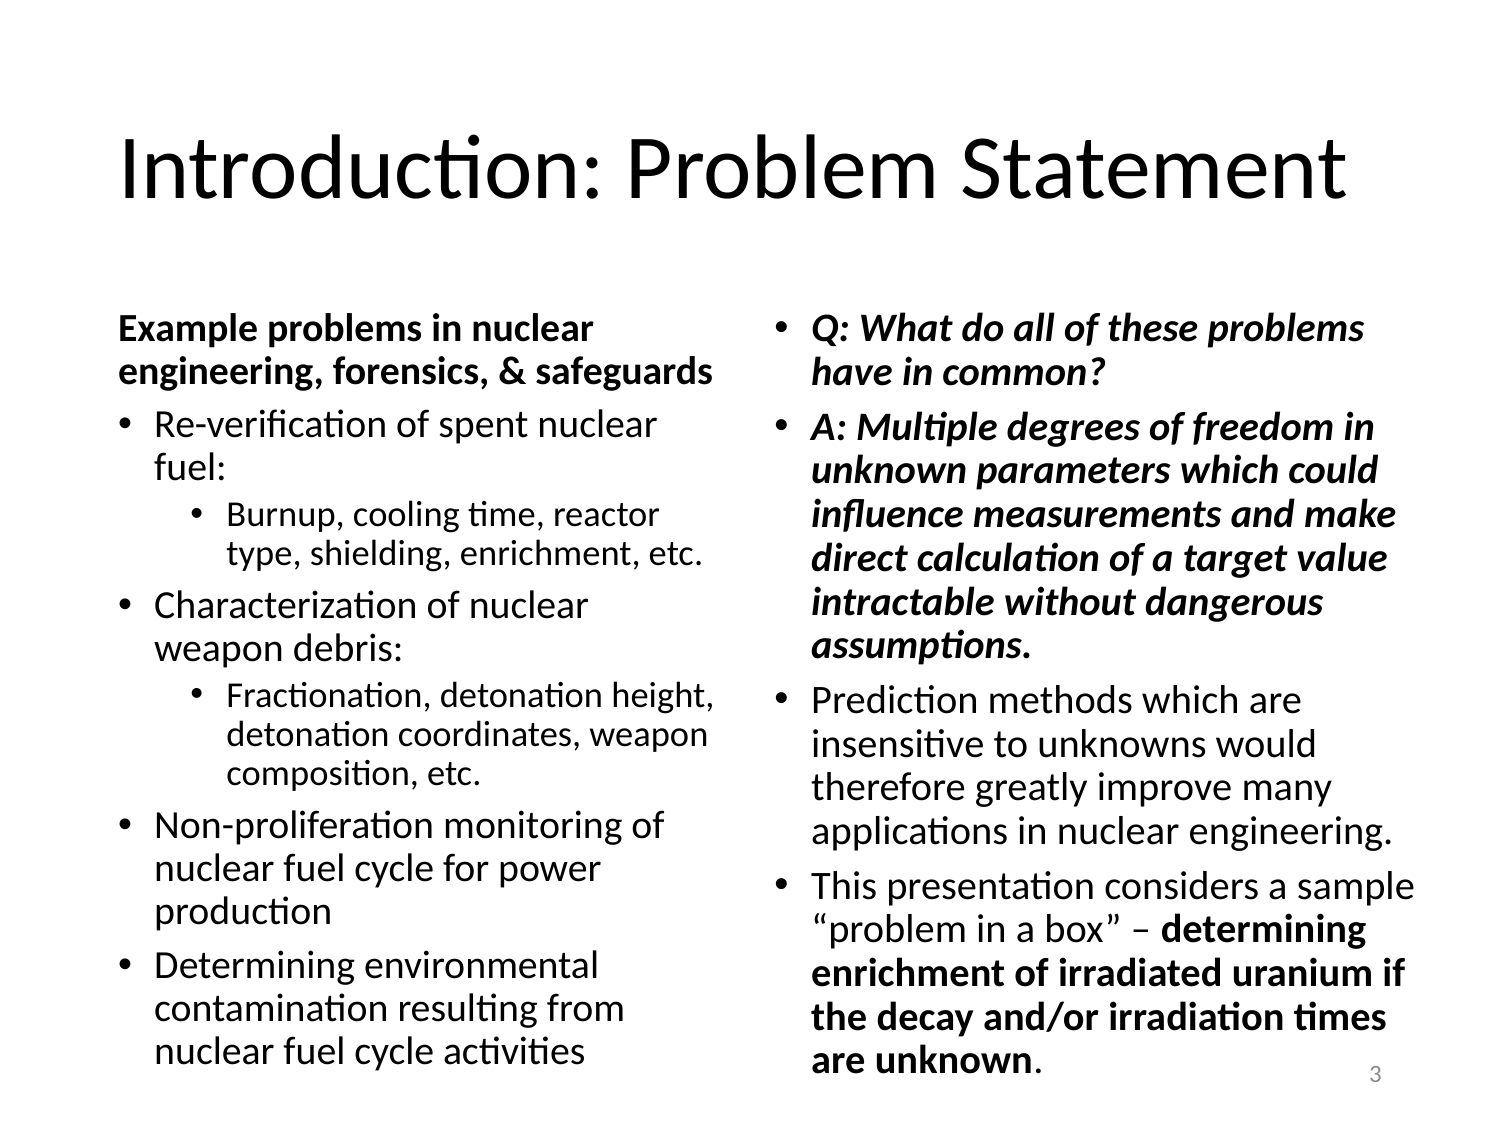

# Introduction: Problem Statement
Q: What do all of these problems have in common?
A: Multiple degrees of freedom in unknown parameters which could influence measurements and make direct calculation of a target value intractable without dangerous assumptions.
Prediction methods which are insensitive to unknowns would therefore greatly improve many applications in nuclear engineering.
This presentation considers a sample “problem in a box” – determining enrichment of irradiated uranium if the decay and/or irradiation times are unknown.

Example problems in nuclear engineering, forensics, & safeguards
Re-verification of spent nuclear fuel:
Burnup, cooling time, reactor type, shielding, enrichment, etc.
Characterization of nuclear weapon debris:
Fractionation, detonation height, detonation coordinates, weapon composition, etc.
Non-proliferation monitoring of nuclear fuel cycle for power production
Determining environmental contamination resulting from nuclear fuel cycle activities

3